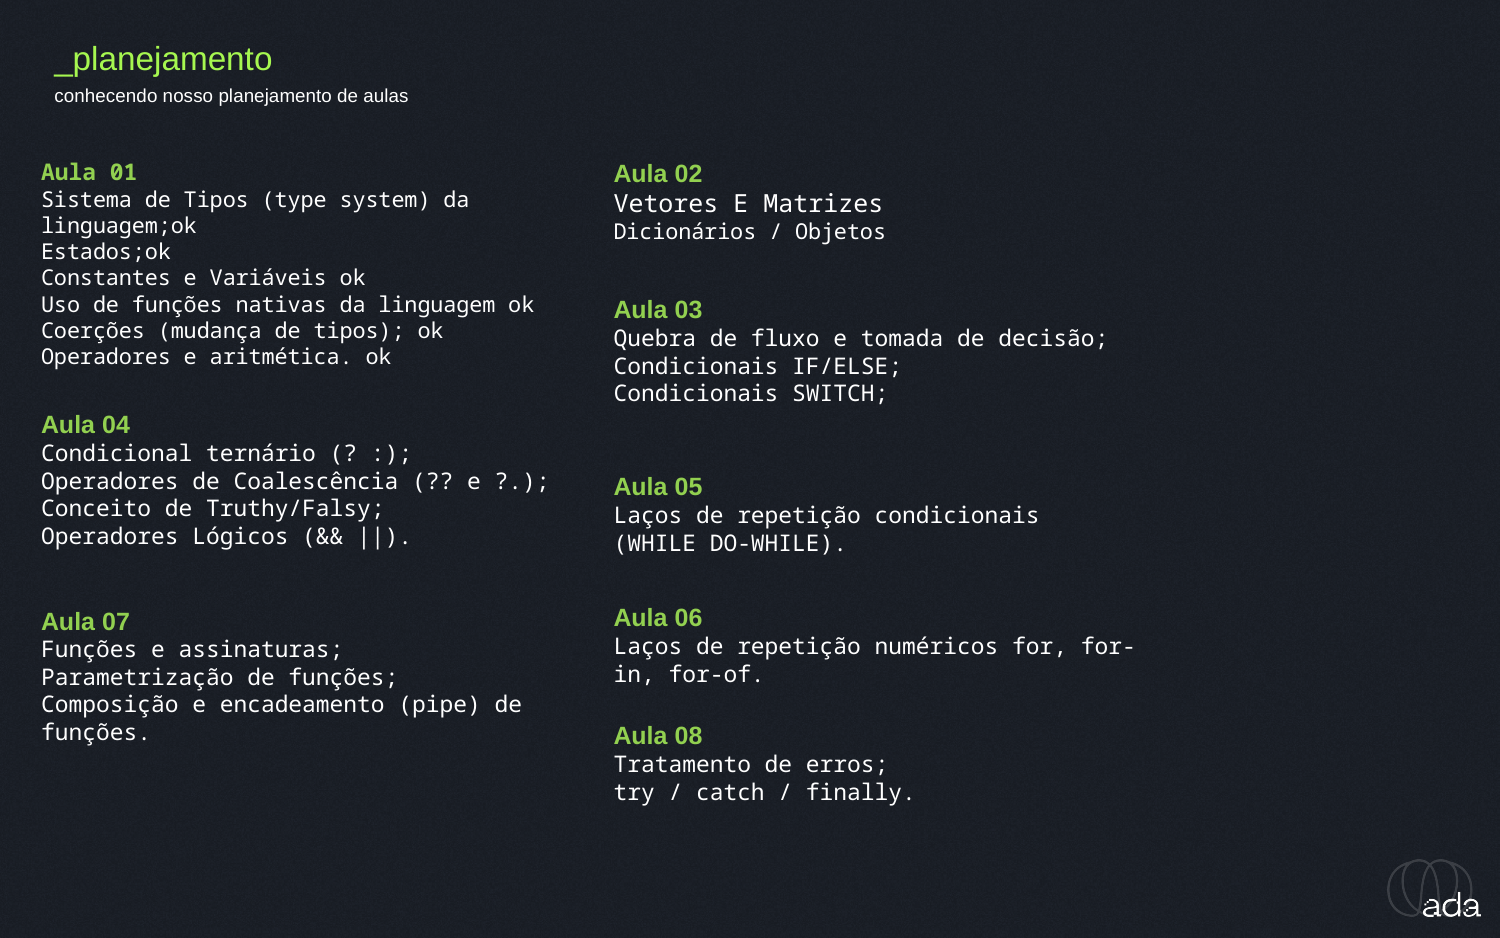

_planejamento
conhecendo nosso planejamento de aulas
Aula 02
Vetores E Matrizes
Dicionários / Objetos

Aula 01
Sistema de Tipos (type system) da linguagem;ok
Estados;ok
Constantes e Variáveis ok
Uso de funções nativas da linguagem ok
Coerções (mudança de tipos); ok
Operadores e aritmética. ok
Aula 03
Quebra de fluxo e tomada de decisão;
Condicionais IF/ELSE;
Condicionais SWITCH;
Aula 04
Condicional ternário (? :);
Operadores de Coalescência (?? e ?.);
Conceito de Truthy/Falsy;
Operadores Lógicos (&& ||).
Aula 05
Laços de repetição condicionais
(WHILE DO-WHILE).
Aula 06
Laços de repetição numéricos for, for-in, for-of.
Aula 07
Funções e assinaturas;
Parametrização de funções;
Composição e encadeamento (pipe) de funções.
Aula 08
Tratamento de erros;
try / catch / finally.